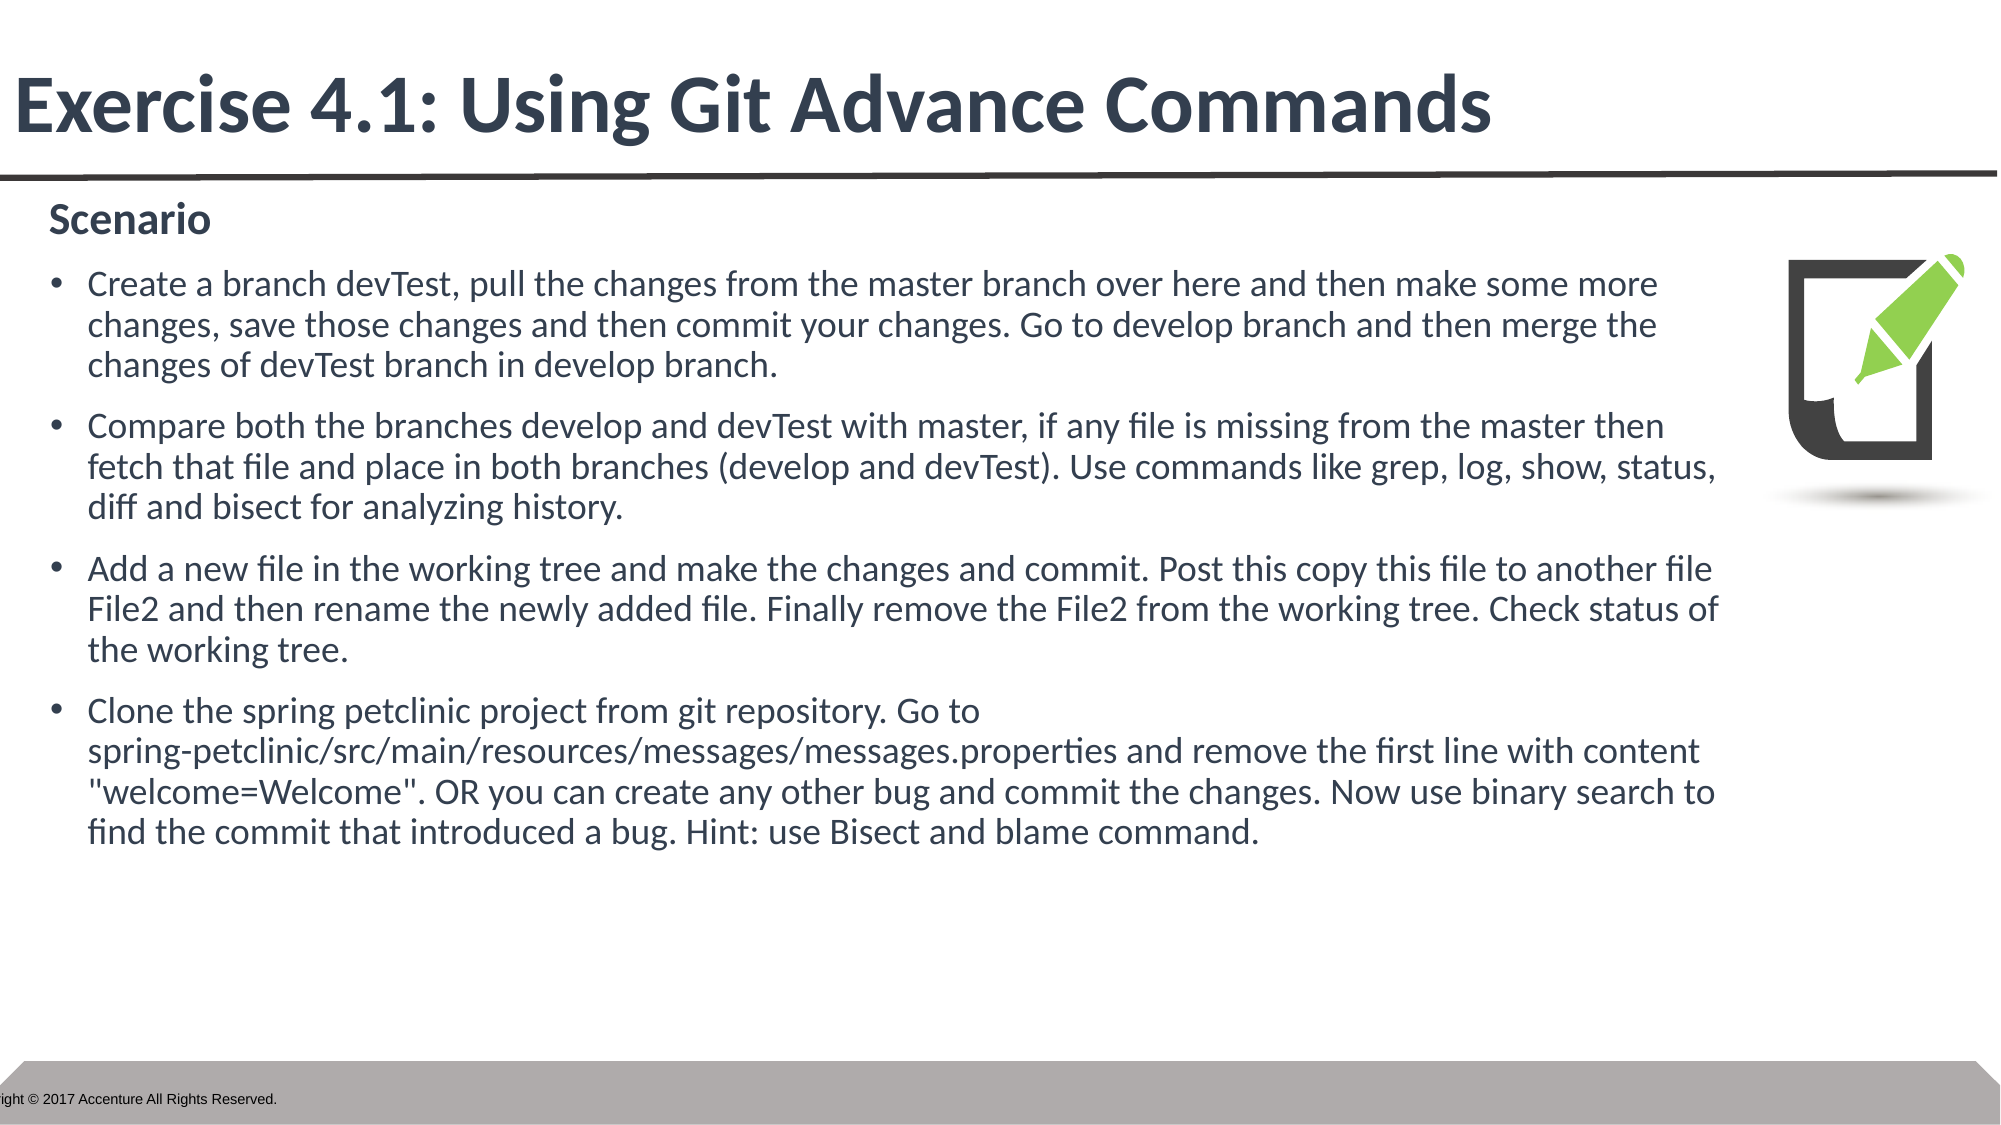

# Exercise 4.1: Using Git Advance Commands
Scenario
Create a branch devTest, pull the changes from the master branch over here and then make some more changes, save those changes and then commit your changes. Go to develop branch and then merge the changes of devTest branch in develop branch.
Compare both the branches develop and devTest with master, if any file is missing from the master then fetch that file and place in both branches (develop and devTest). Use commands like grep, log, show, status, diff and bisect for analyzing history.
Add a new file in the working tree and make the changes and commit. Post this copy this file to another file File2 and then rename the newly added file. Finally remove the File2 from the working tree. Check status of the working tree.
Clone the spring petclinic project from git repository. Go to spring-petclinic/src/main/resources/messages/messages.properties and remove the first line with content "welcome=Welcome". OR you can create any other bug and commit the changes. Now use binary search to find the commit that introduced a bug. Hint: use Bisect and blame command.